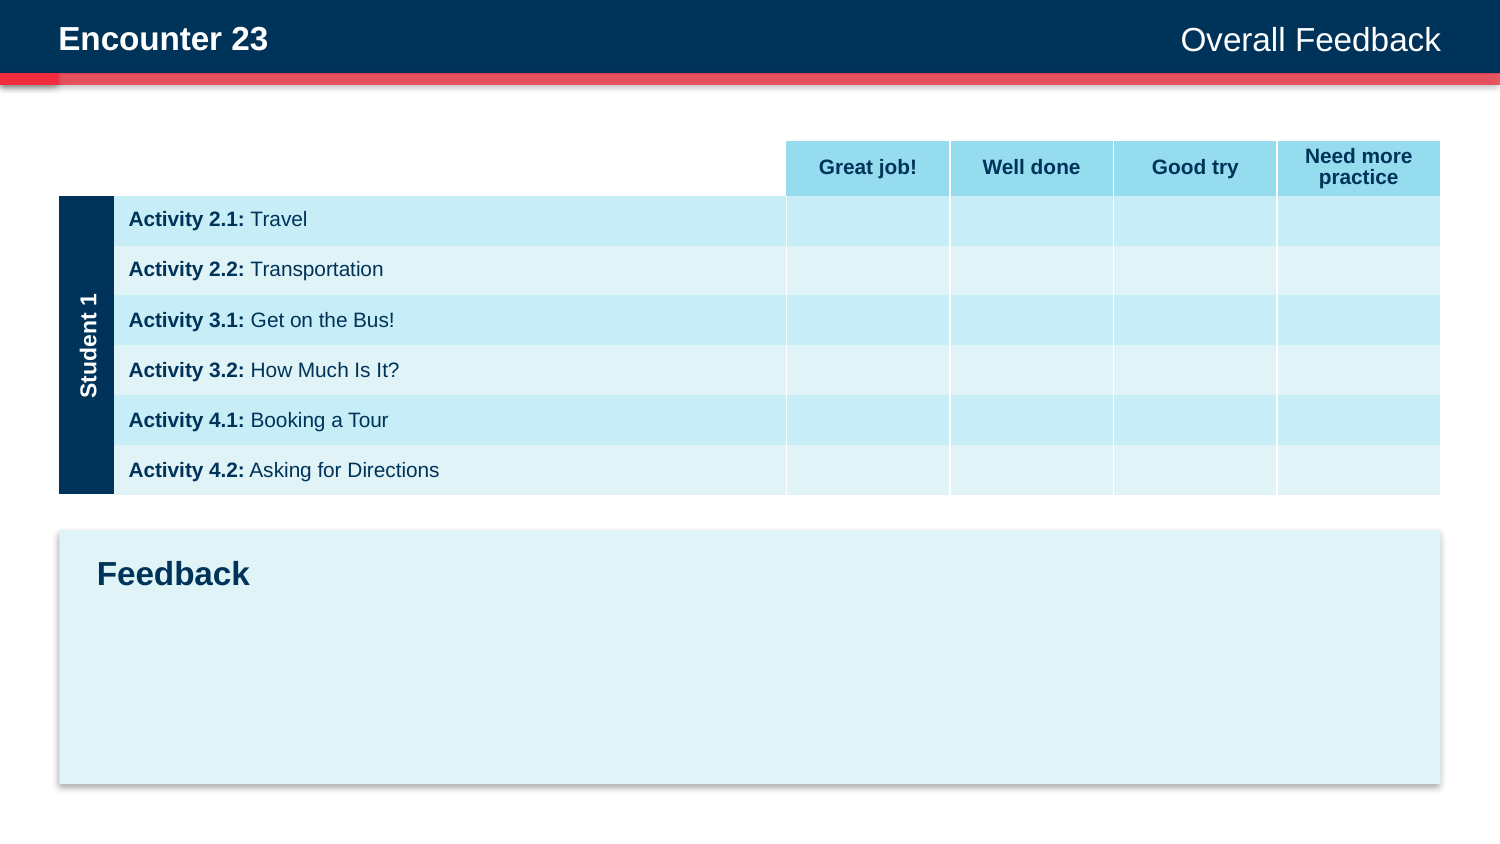

Encounter 23
Overall Feedback

|  |  | Great job! | Well done | Good try | Need more practice |
| --- | --- | --- | --- | --- | --- |
|  | Activity 2.1: Travel |  |  |  |  |
|  | Activity 2.2: Transportation |  |  |  |  |
|  | Activity 3.1: Get on the Bus! |  |  |  |  |
|  | Activity 3.2: How Much Is It? |  |  |  |  |
|  | Activity 4.1: Booking a Tour |  |  |  |  |
|  | Activity 4.2: Asking for Directions |  |  |  |  |
Student 1

Feedback